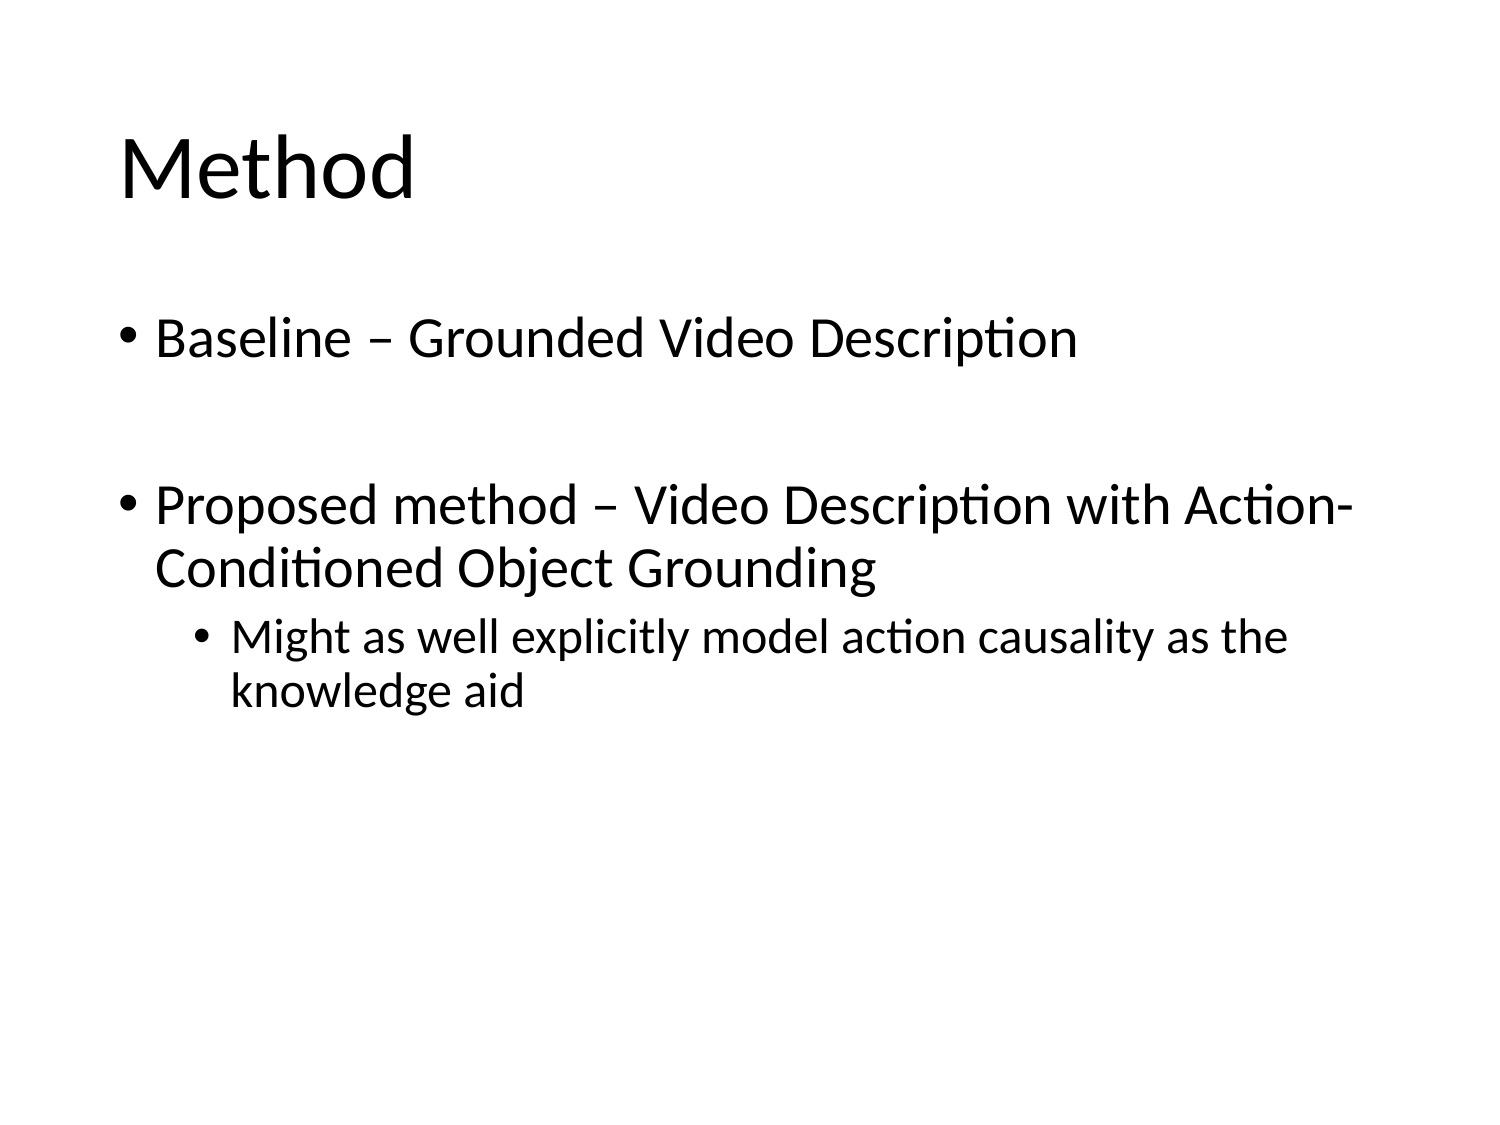

# Method
Baseline – Grounded Video Description

Proposed method – Video Description with Action-Conditioned Object Grounding
Might as well explicitly model action causality as the knowledge aid